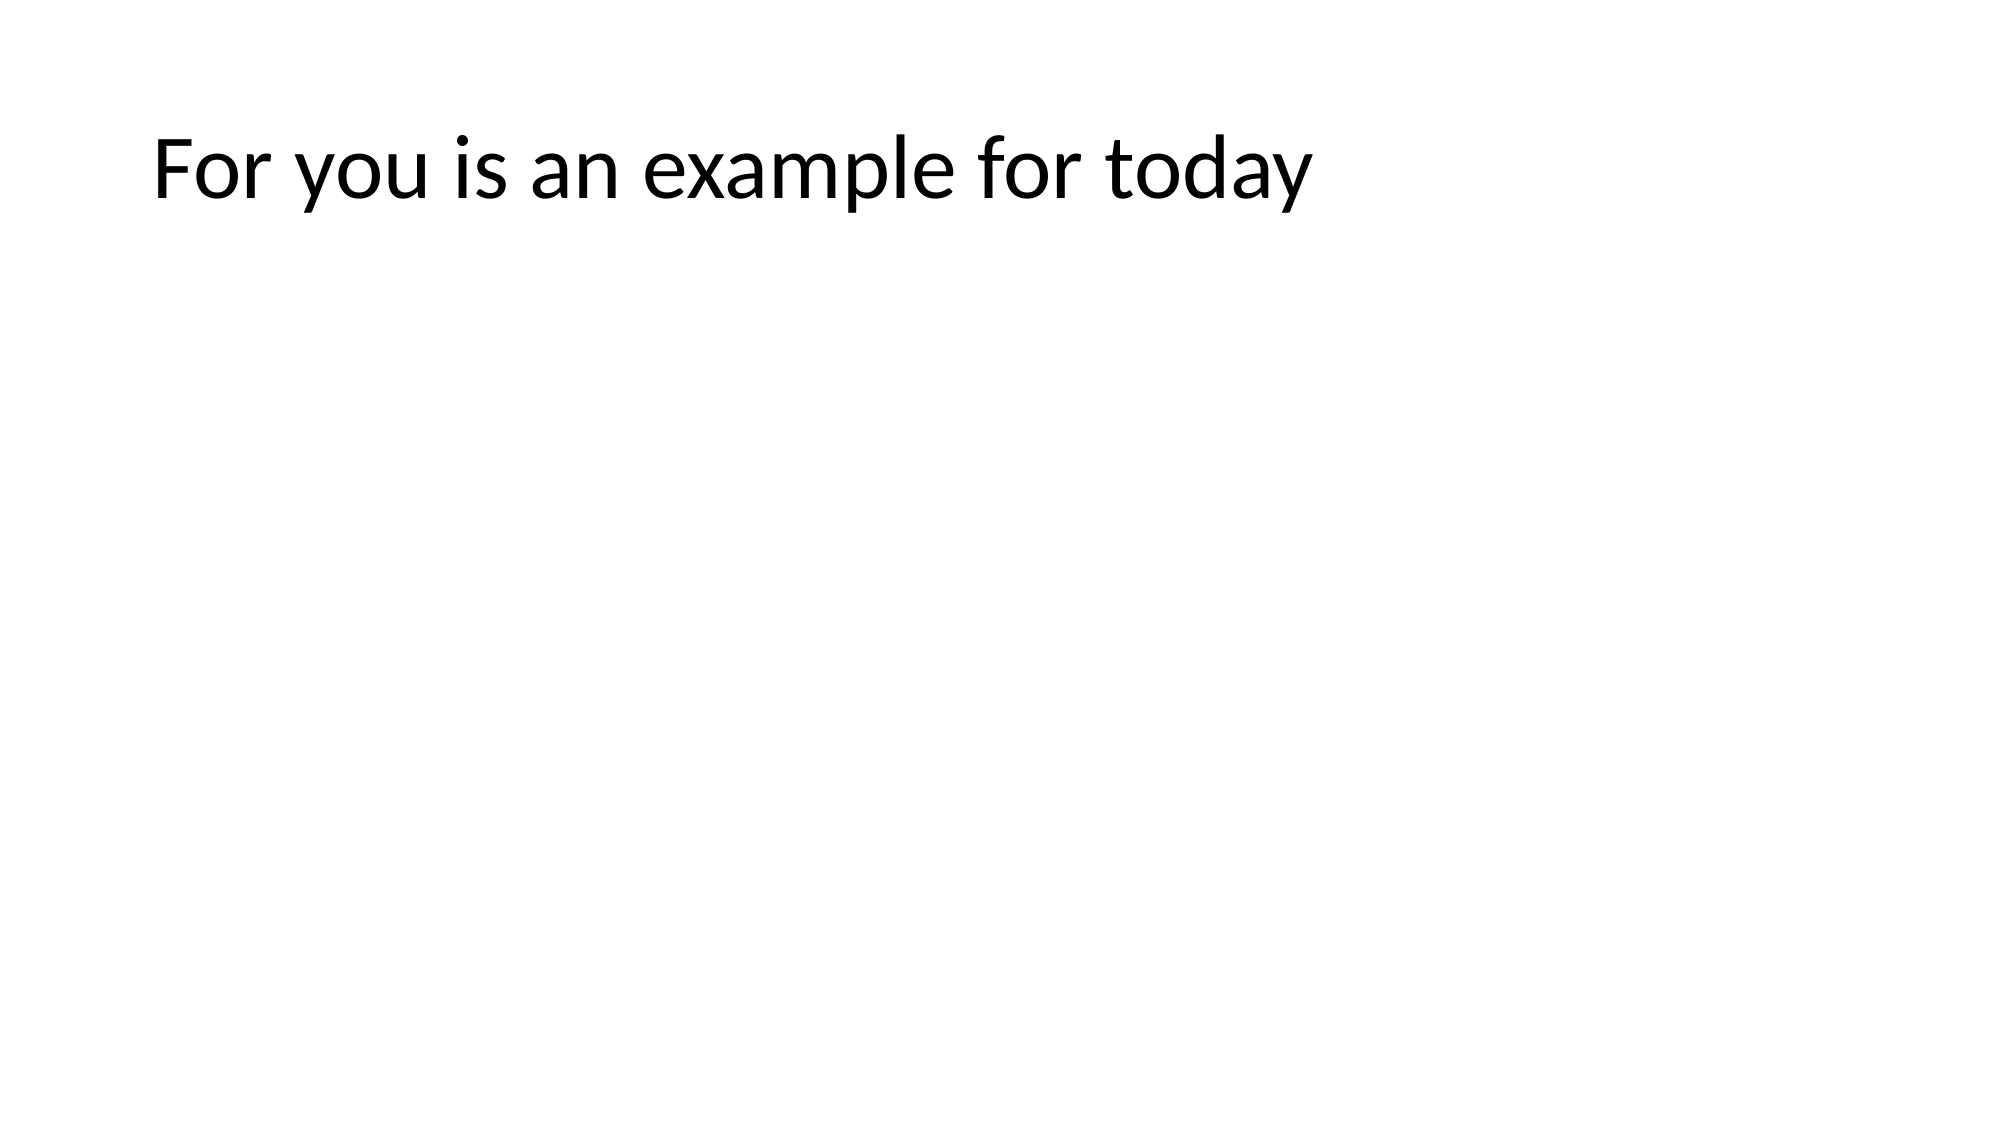

# For you is an example for today